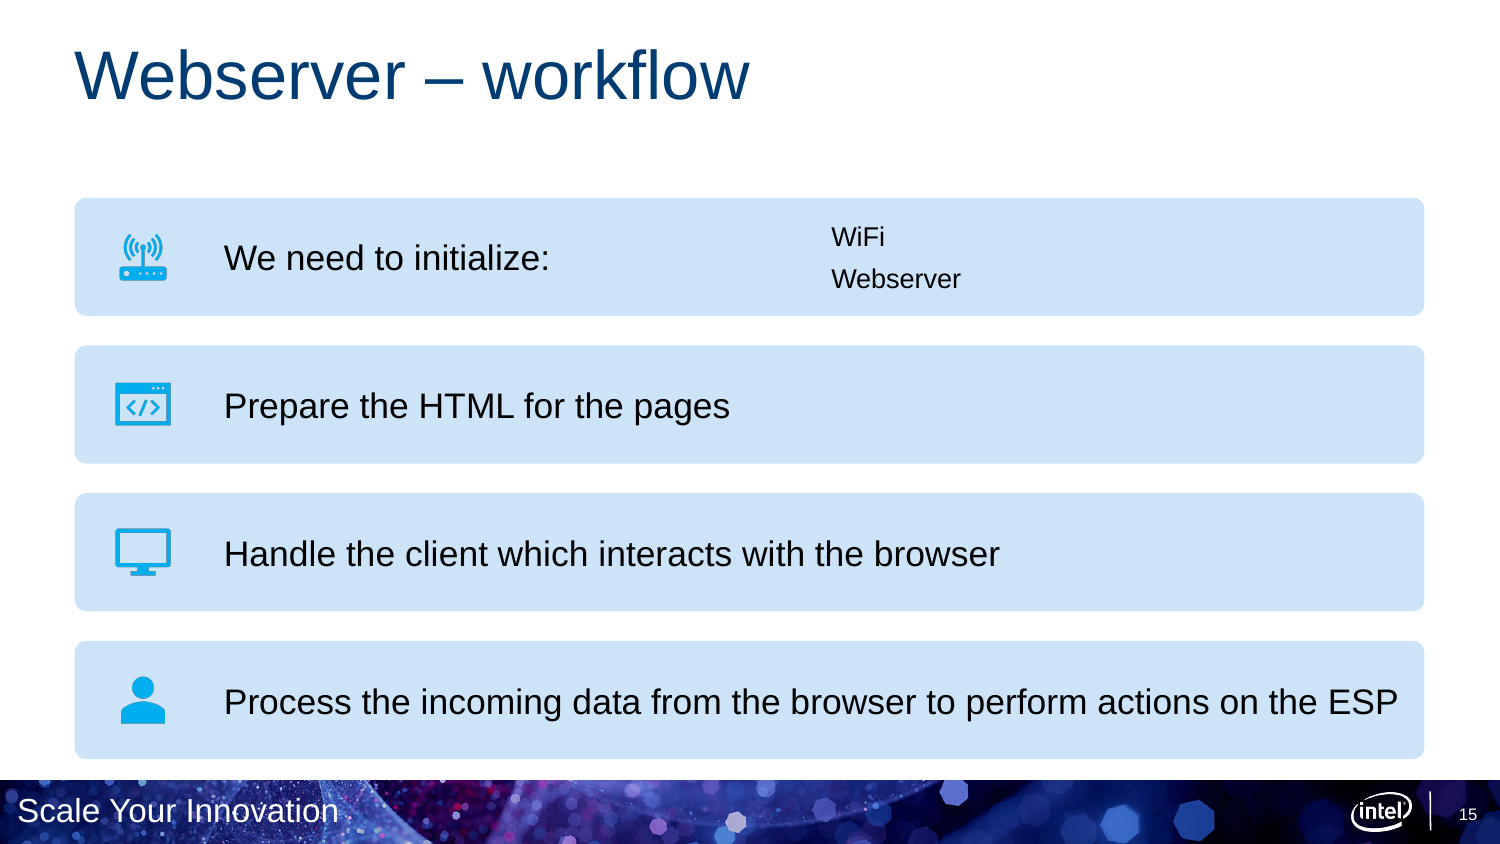

# Webserver – workflow
We need to initialize:
WiFi
Webserver
Prepare the HTML for the pages
Handle the client which interacts with the browser
Process the incoming data from the browser to perform actions on the ESP
15